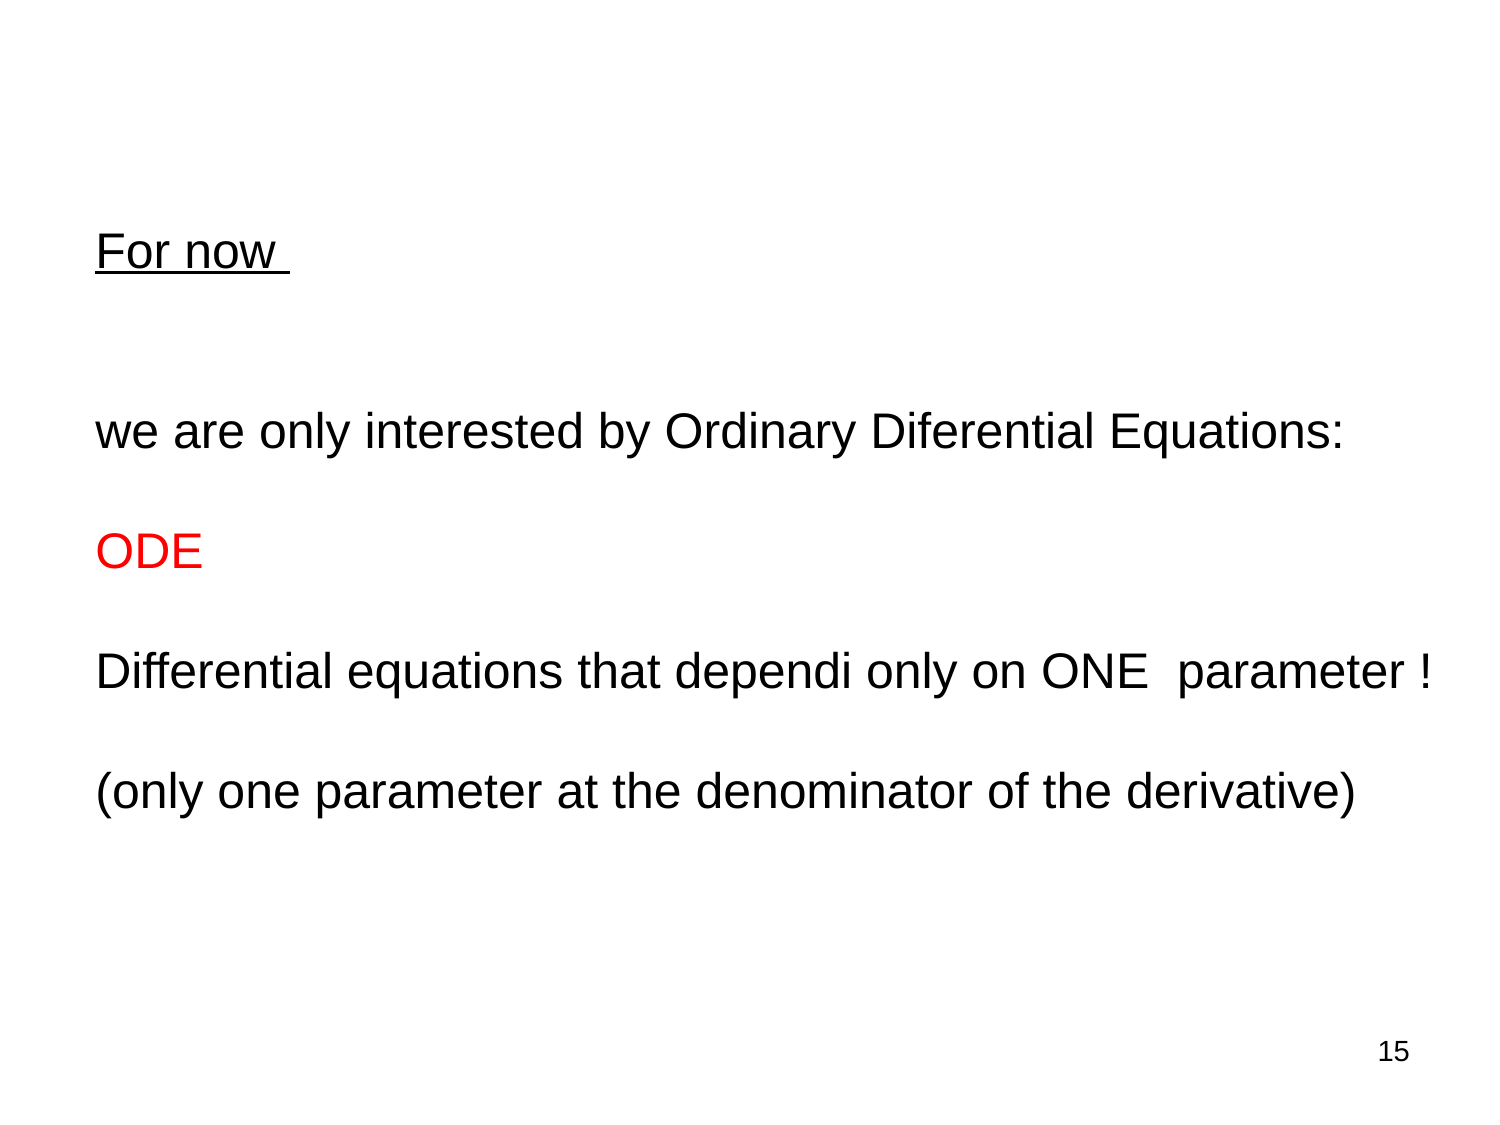

For now

we are only interested by Ordinary Diferential Equations:

ODE
Differential equations that dependi only on ONE  parameter !

(only one parameter at the denominator of the derivative)
15